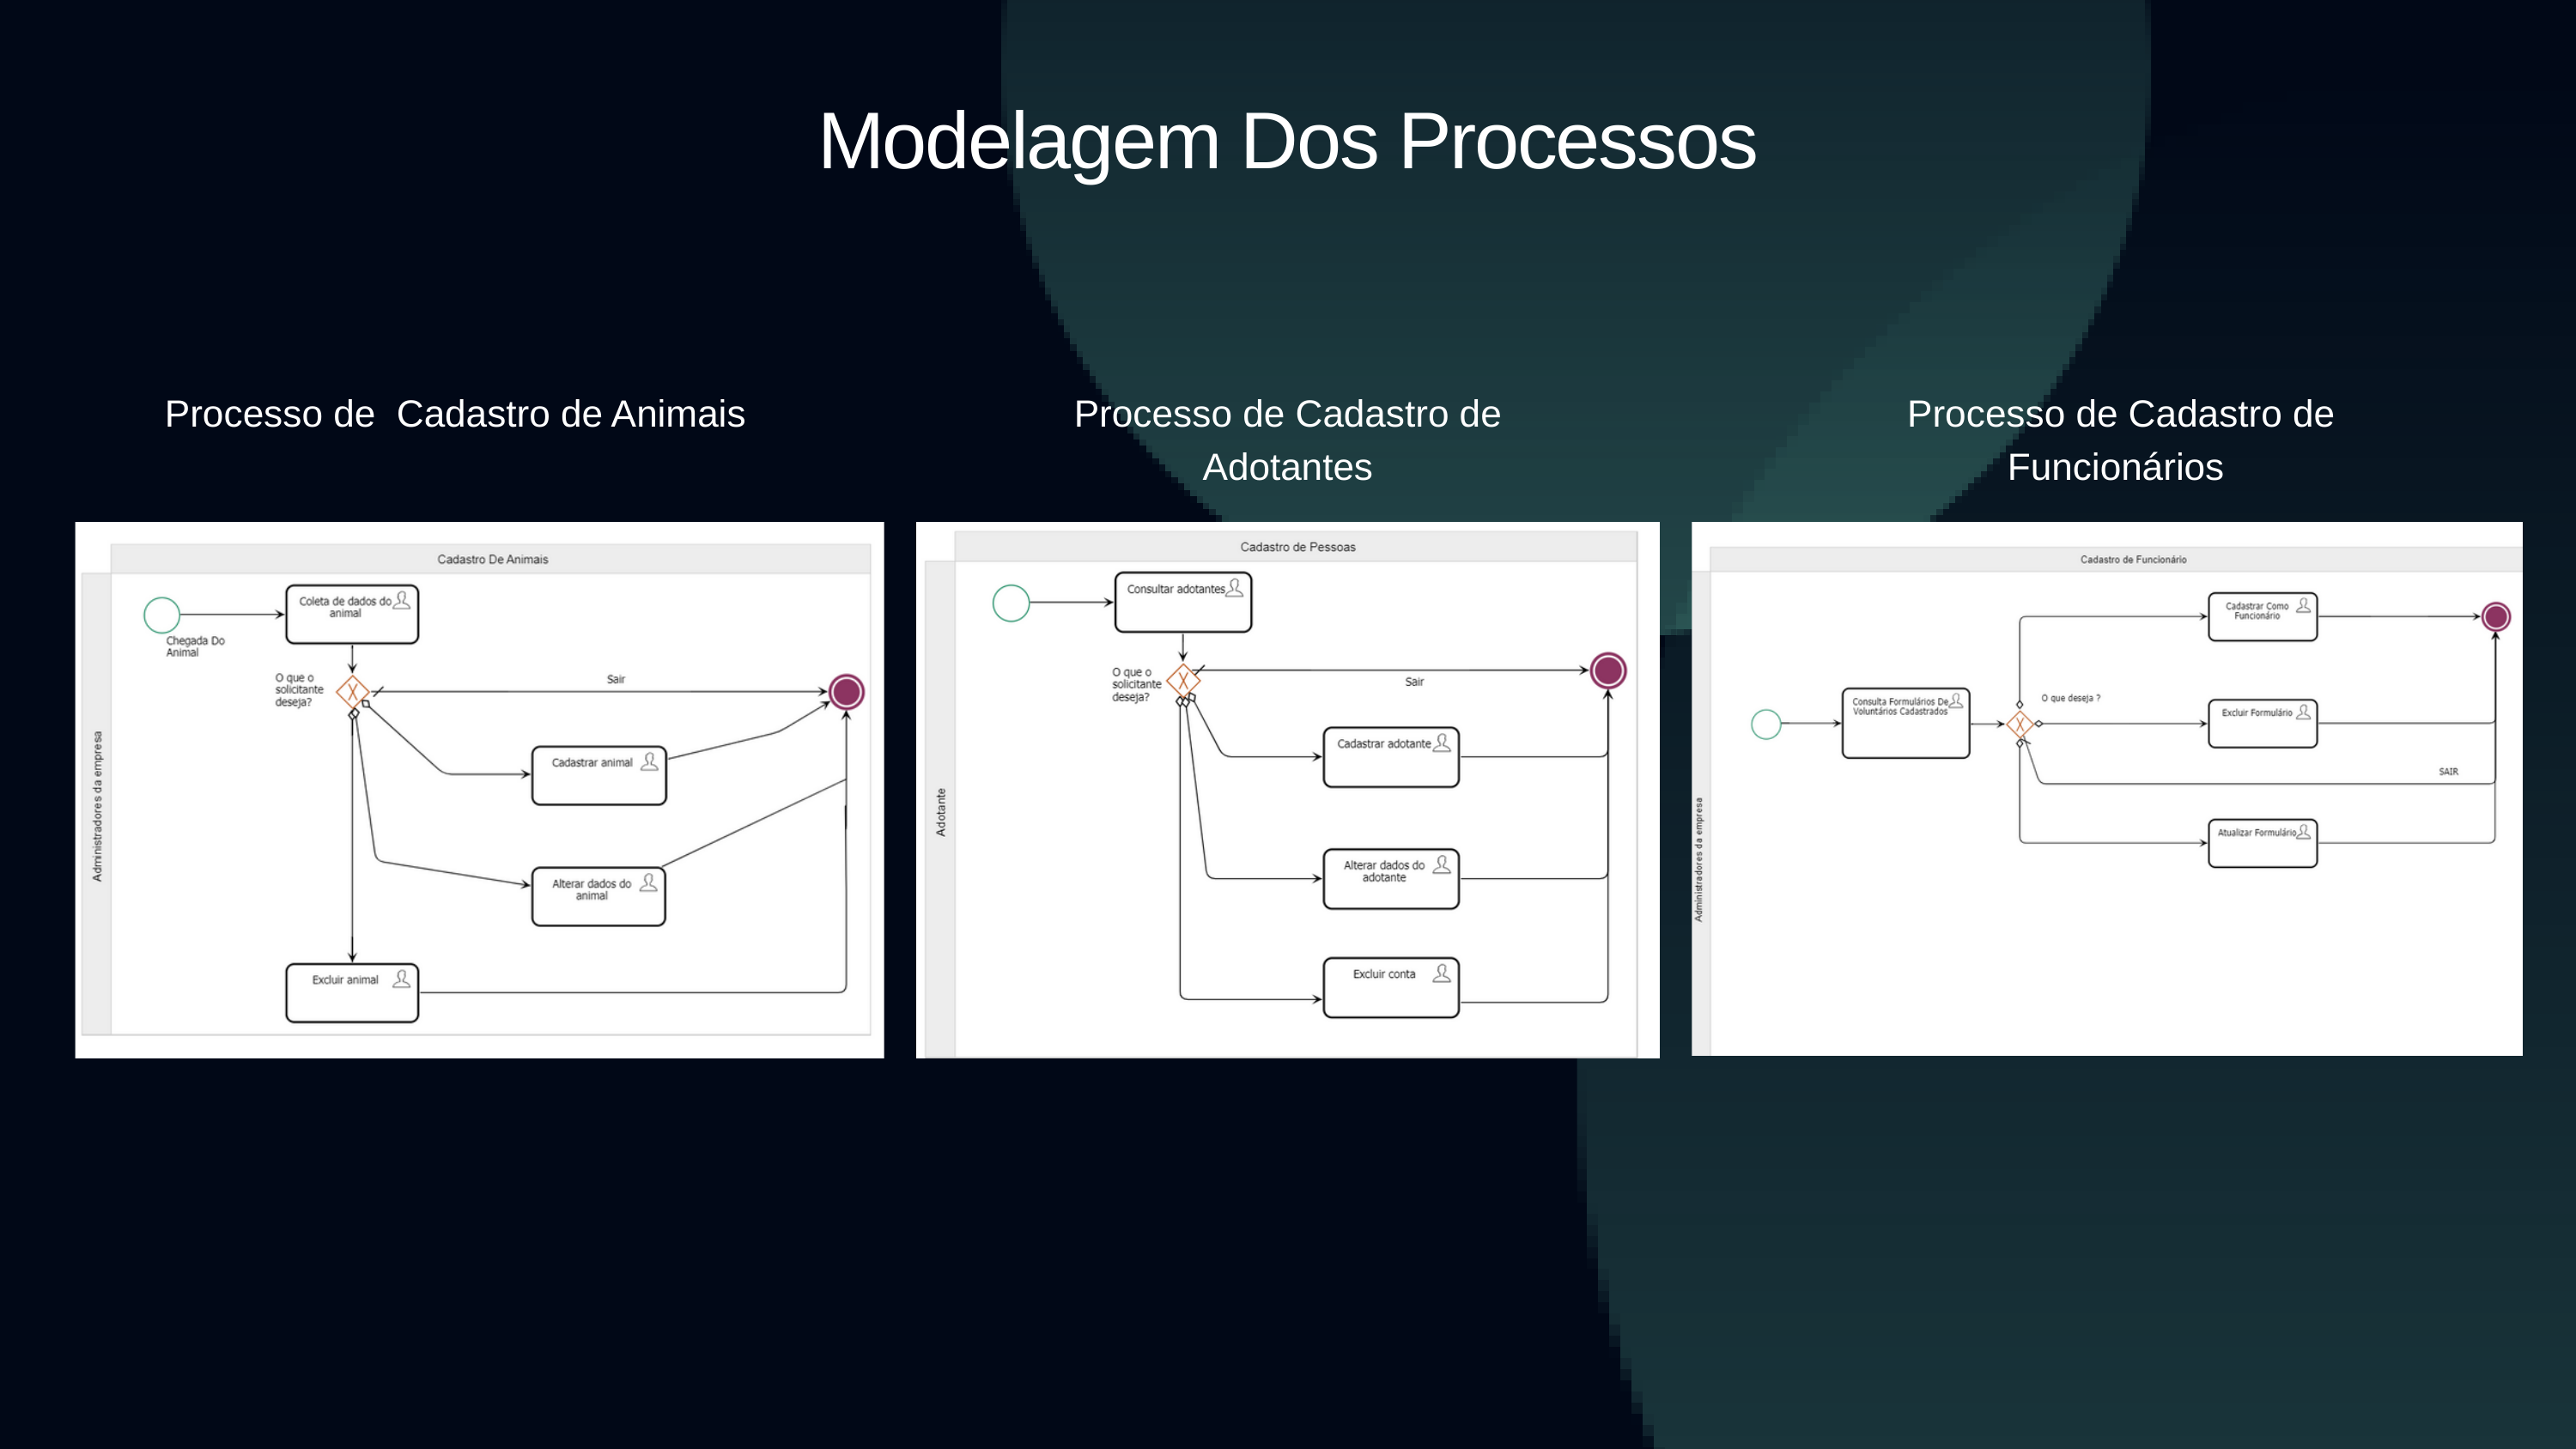

Modelagem Dos Processos
Processo de  Cadastro de Animais
Processo de Cadastro de Adotantes
Processo de Cadastro de Funcionários